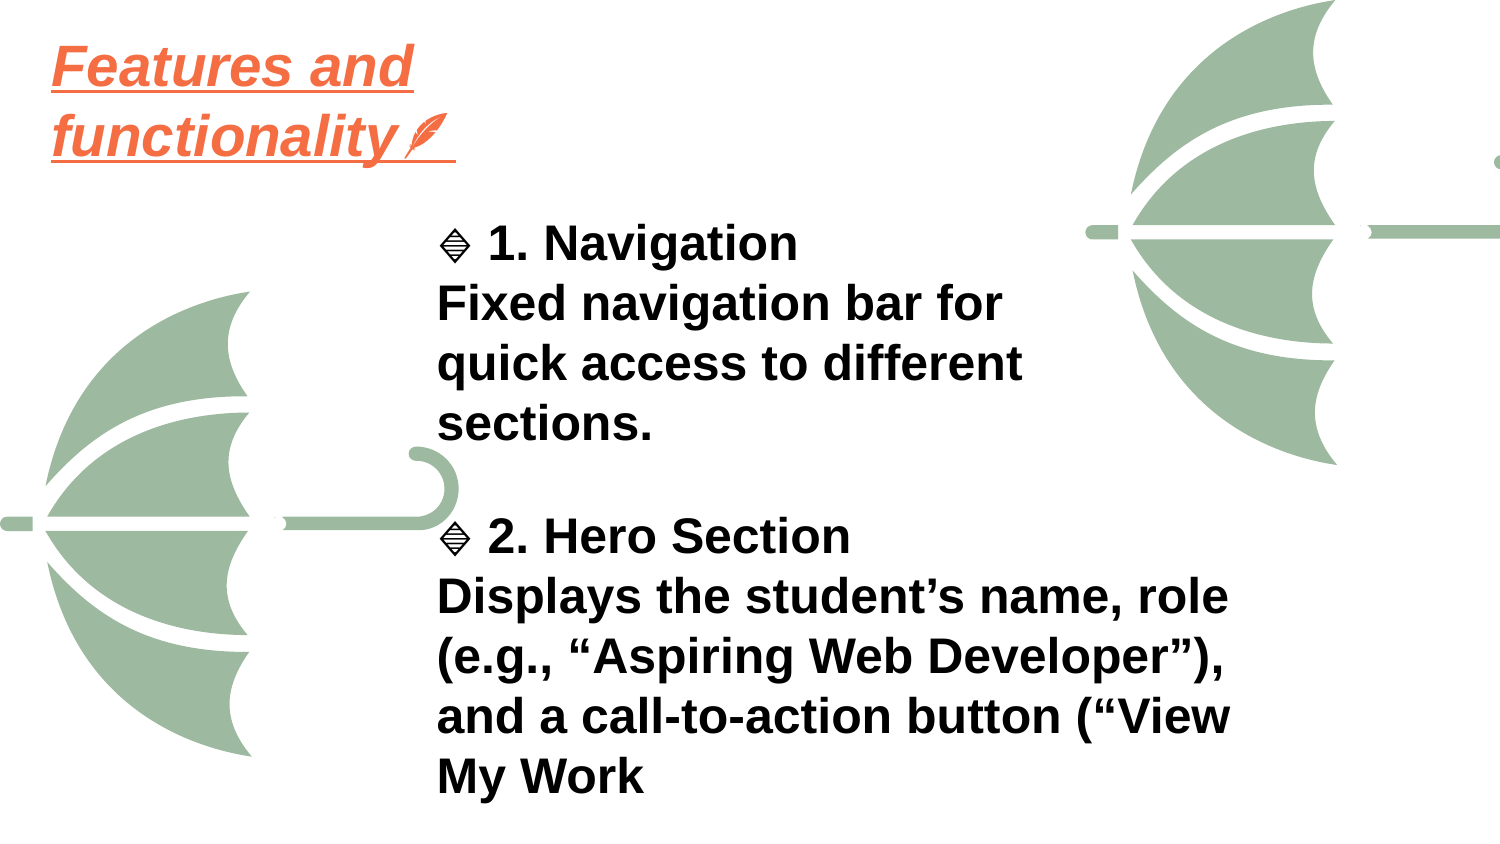

Features and functionality🪶
🔹 1. Navigation
Fixed navigation bar for quick access to different sections.

🔹 2. Hero Section
Displays the student’s name, role (e.g., “Aspiring Web Developer”), and a call-to-action button (“View My Work